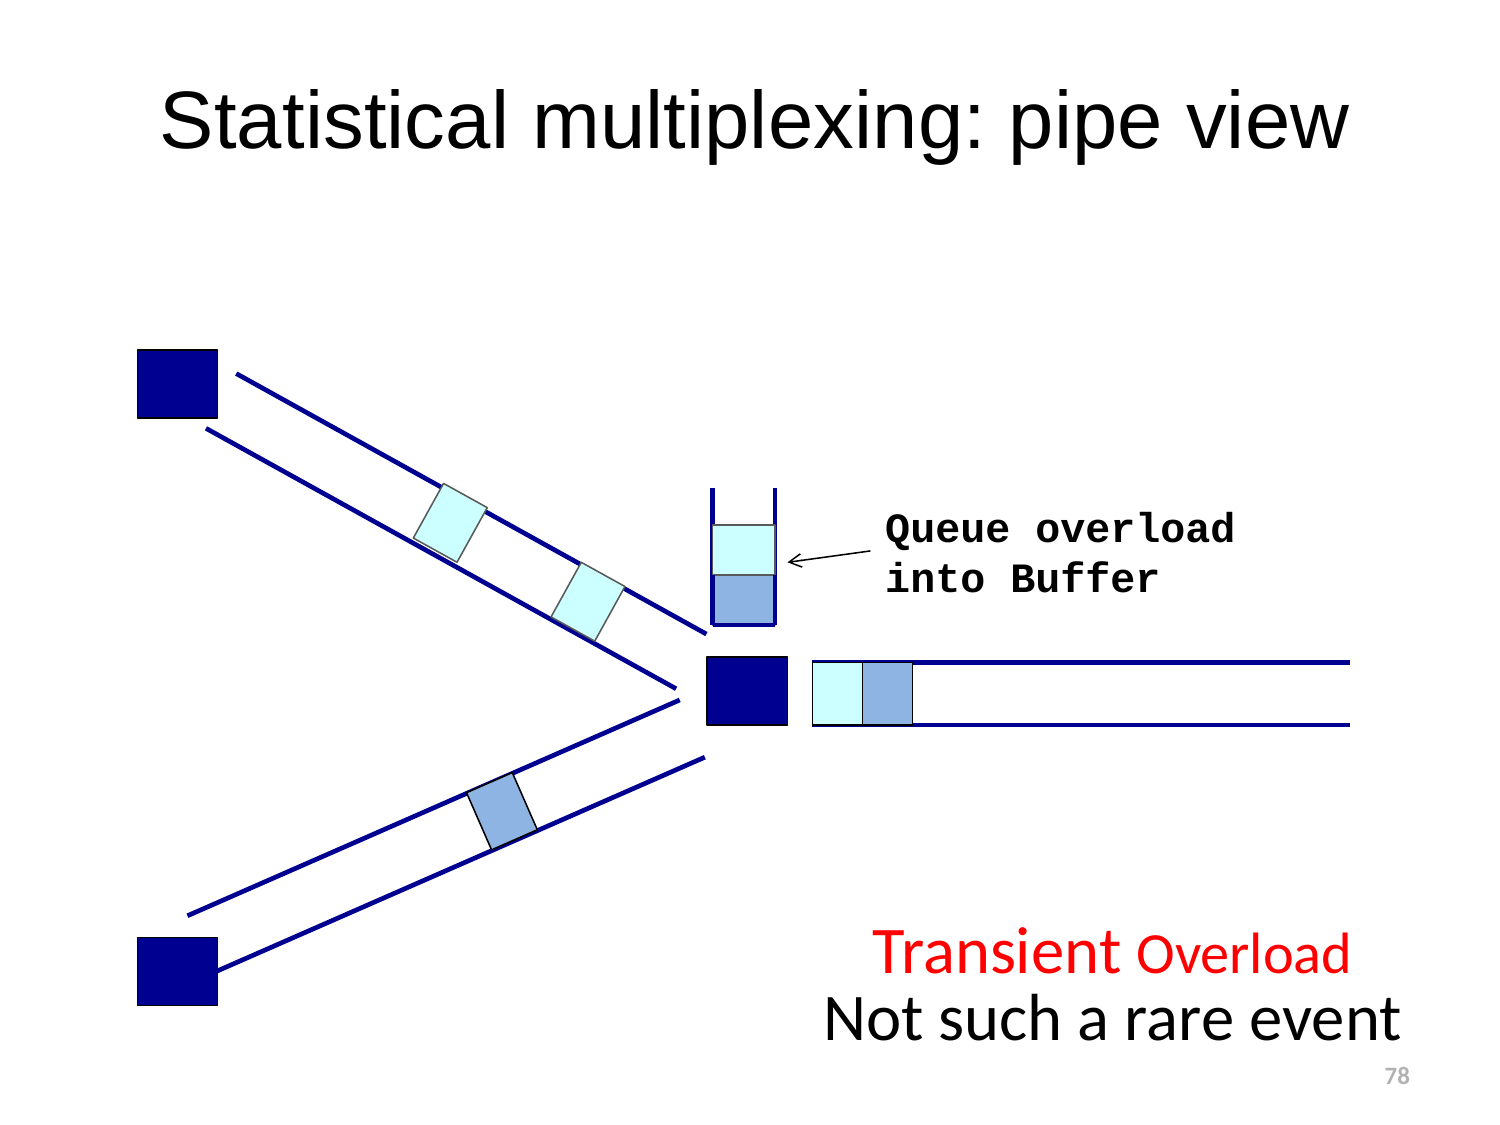

# Statistical multiplexing: pipe view

Queue overload
into Buffer

Transient Overload

Not such a rare event
78